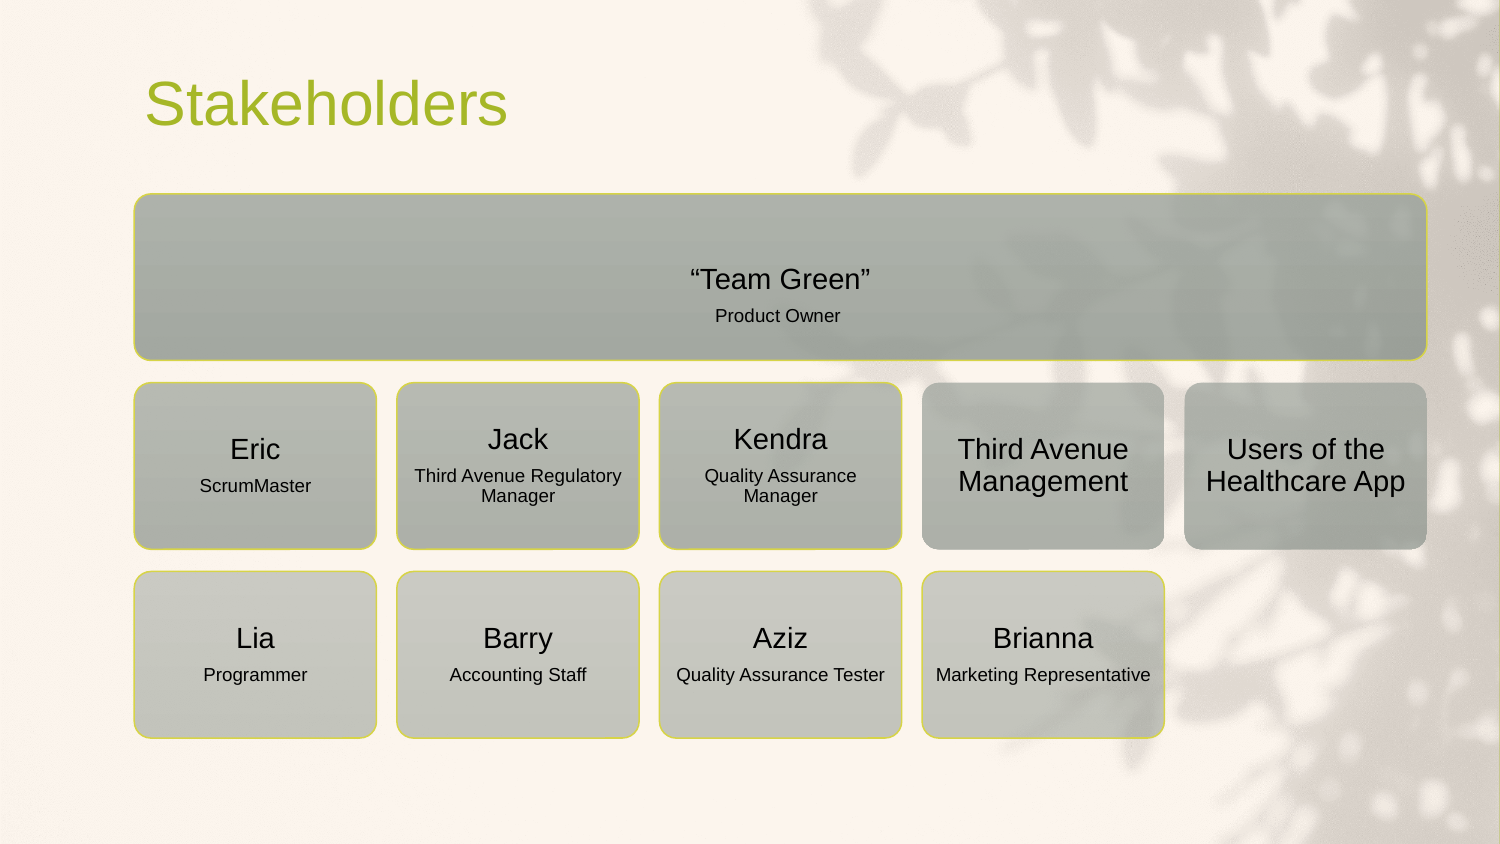

# Stakeholders

“Team Green”
Product Owner

Eric
ScrumMaster
Jack
Third Avenue Regulatory Manager
Kendra
Quality Assurance Manager
Third Avenue Management
Users of the Healthcare App

Lia
Programmer
Barry
Accounting Staff
Aziz
Quality Assurance Tester
Brianna
Marketing Representative